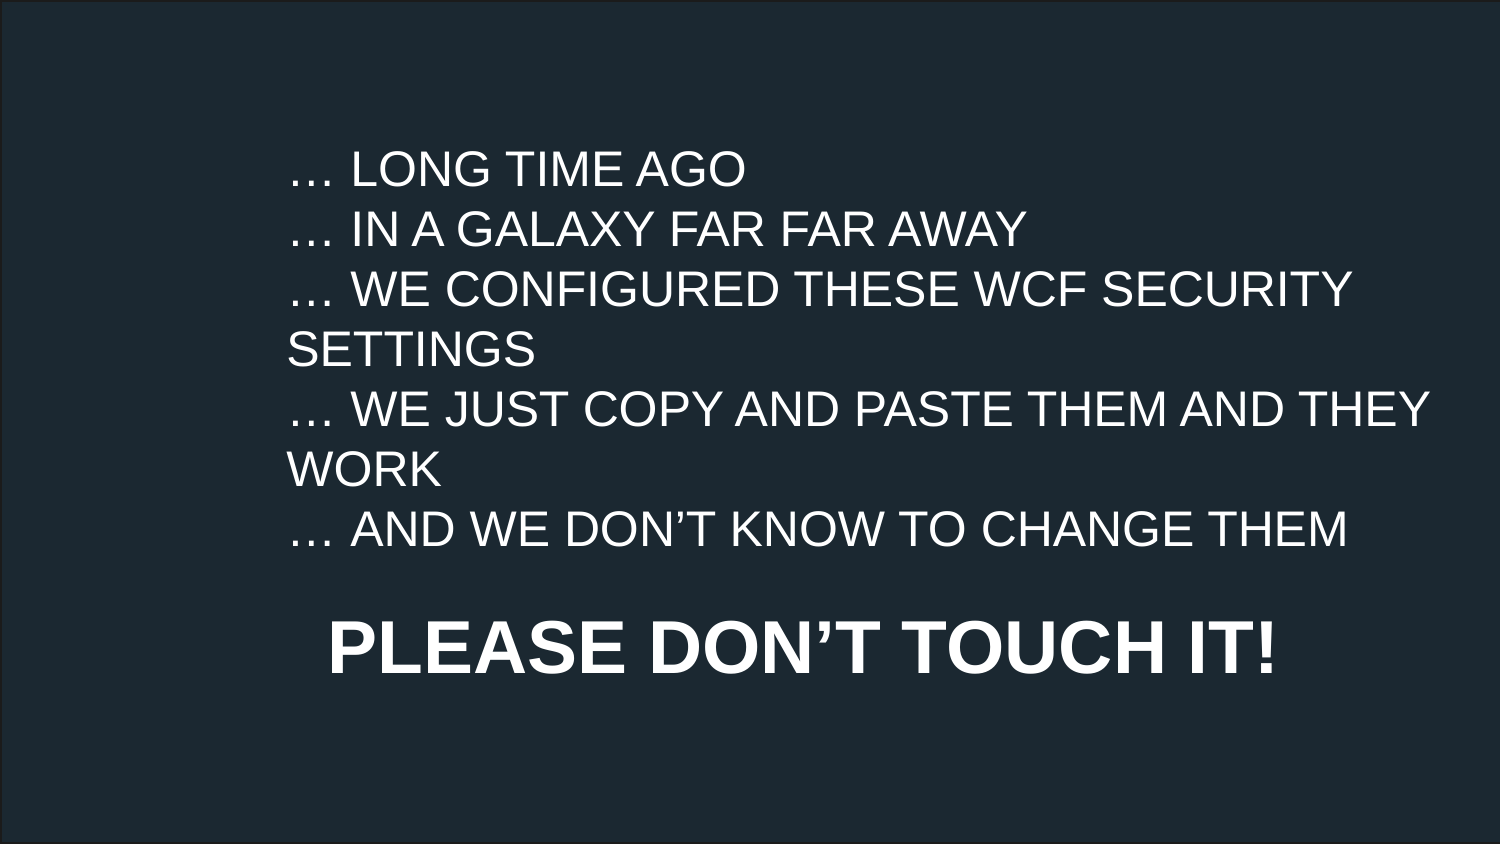

… LONG TIME AGO
… IN A GALAXY FAR FAR AWAY
… WE CONFIGURED THESE WCF SECURITY SETTINGS
… WE JUST COPY AND PASTE THEM AND THEY WORK
… AND WE DON’T KNOW TO CHANGE THEM

# PLEASE DON’T TOUCH IT!